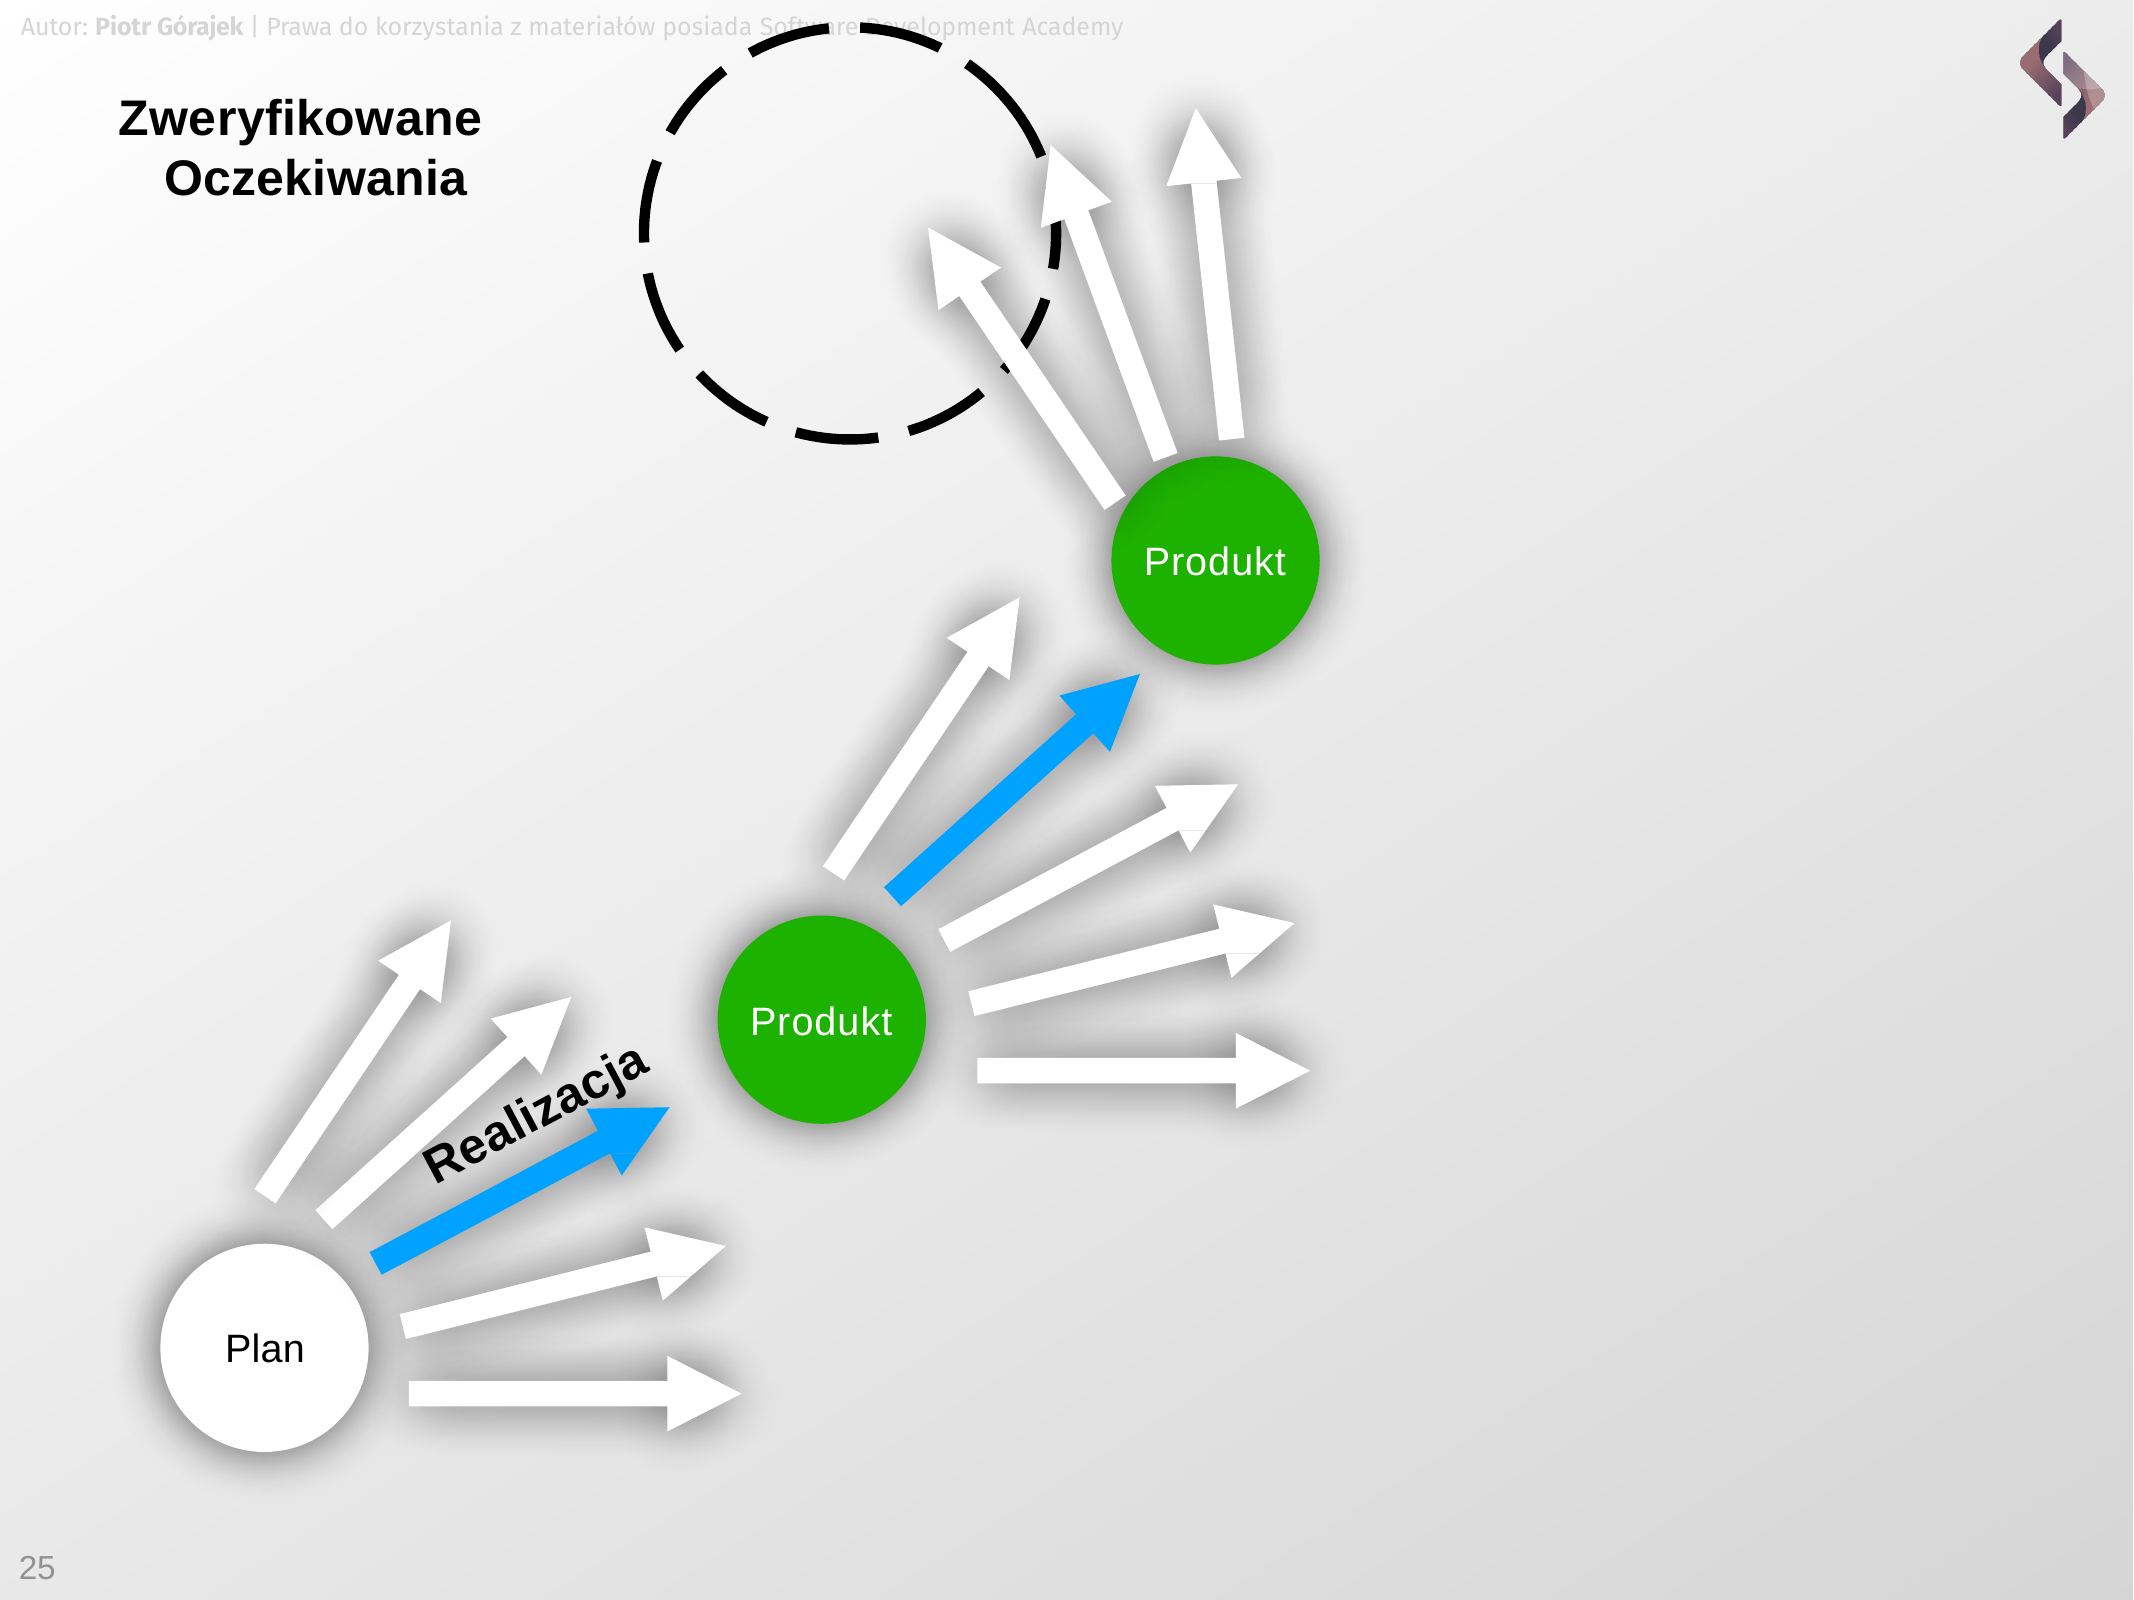

Autor: Piotr Górajek | Prawa do korzystania z materiałów posiada Software Development Academy

# Zweryfikowane  Oczekiwania

Produkt

Produkt

Realizacja

Plan

25